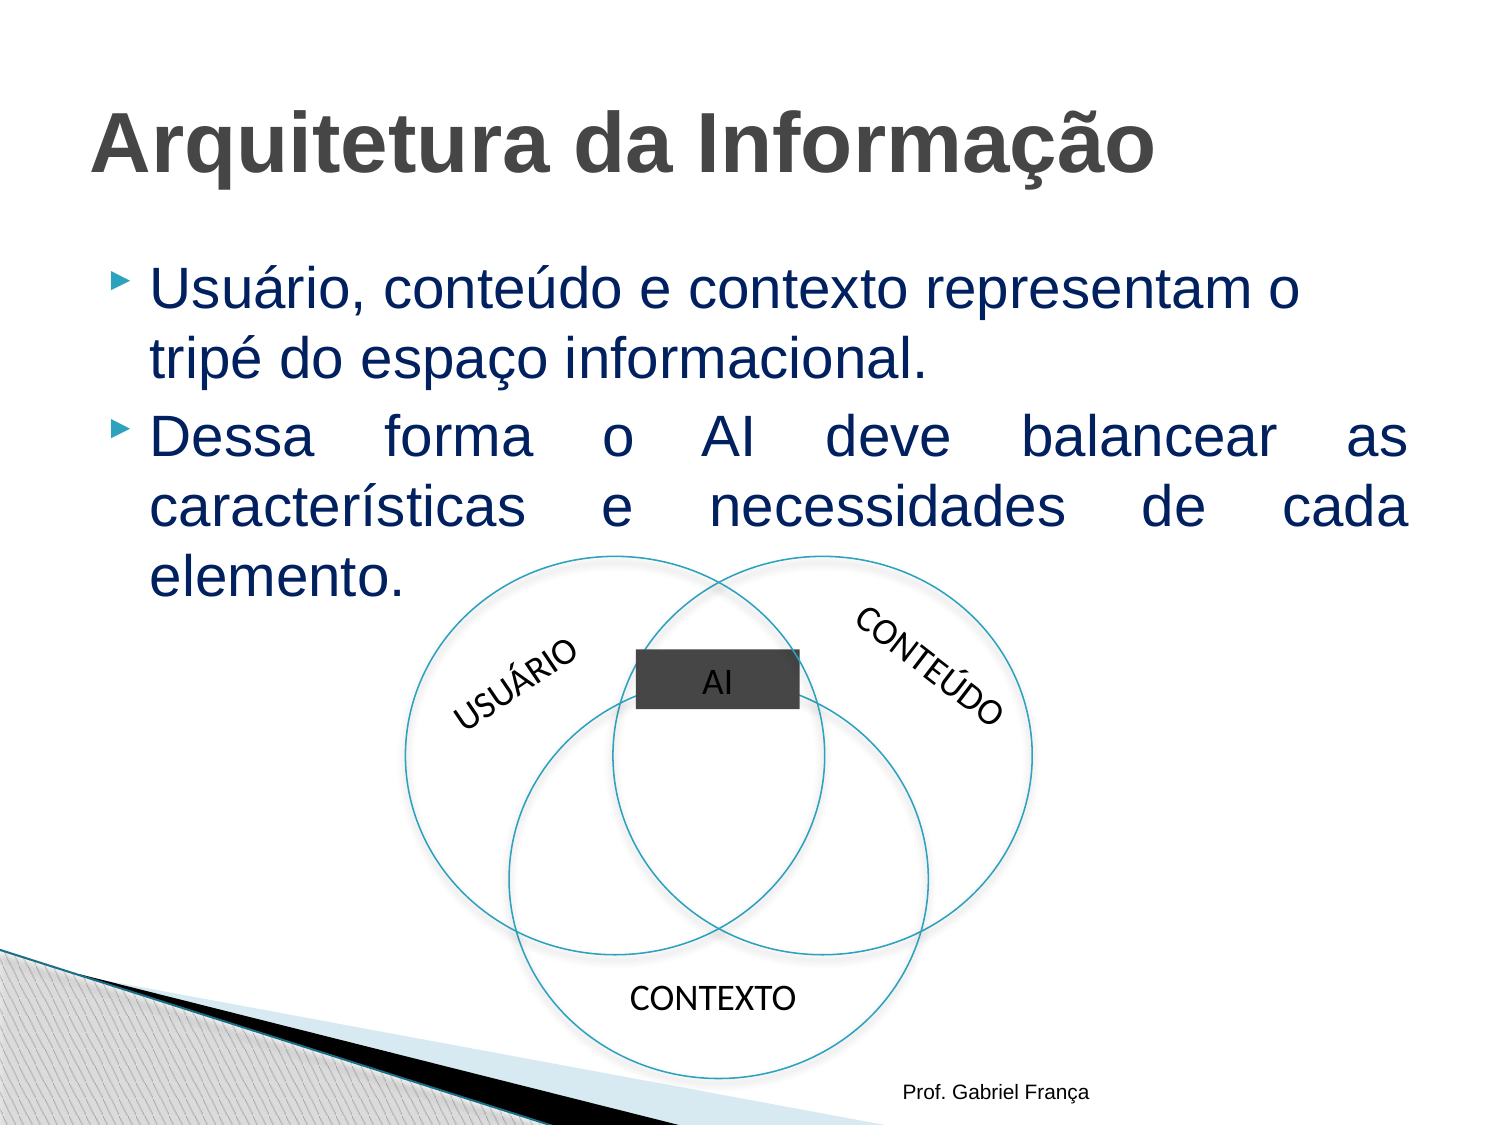

# Arquitetura da Informação
Usuário, conteúdo e contexto representam o tripé do espaço informacional.
Dessa forma o AI deve balancear as características e necessidades de cada elemento.

CONTEÚDO
USUÁRIO
AI

CONTEXTO
Prof. Gabriel França